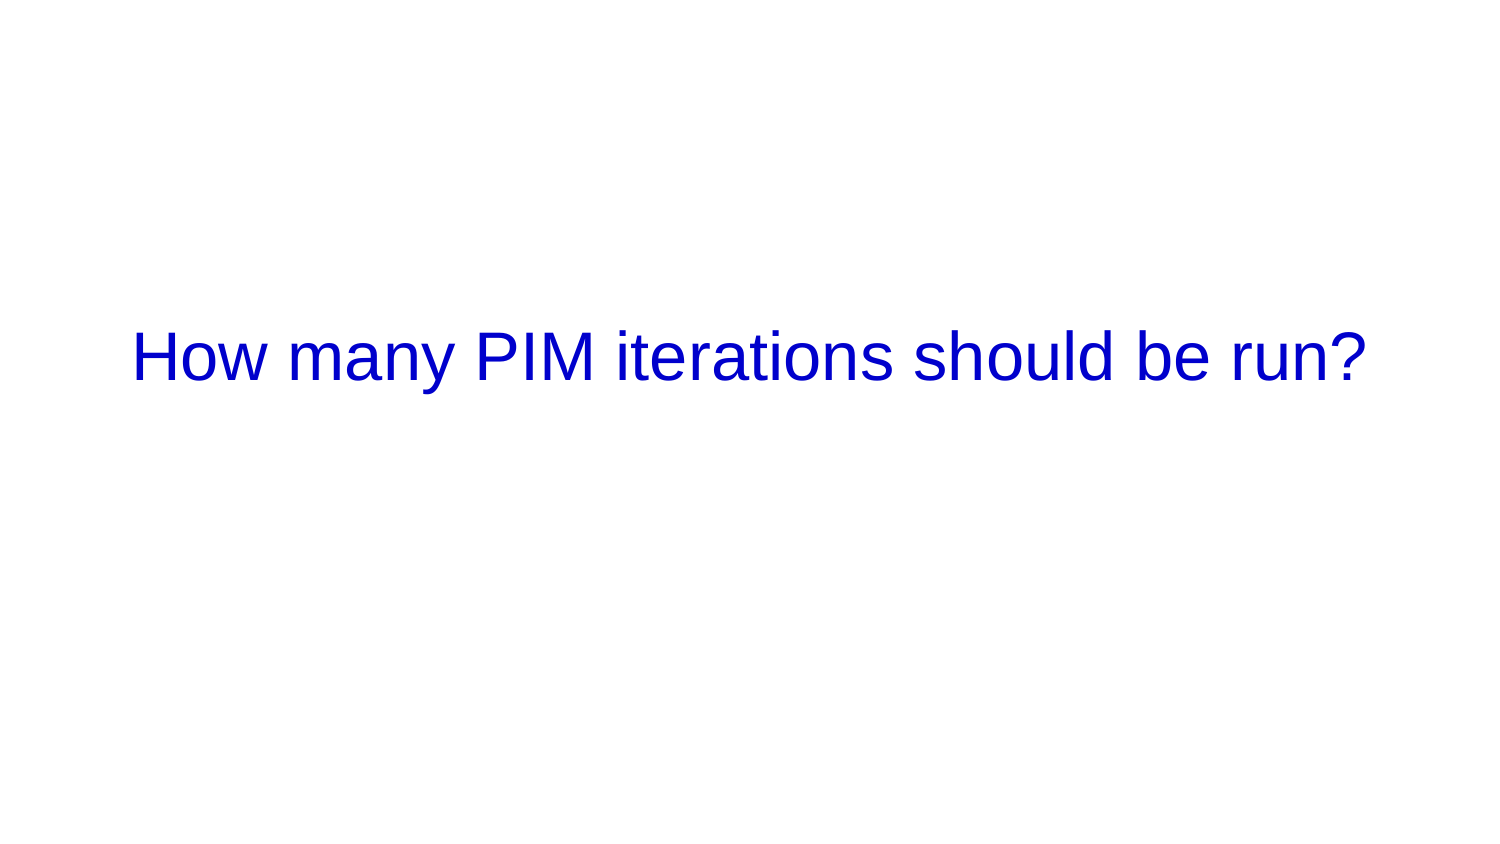

# How many PIM iterations should be run?